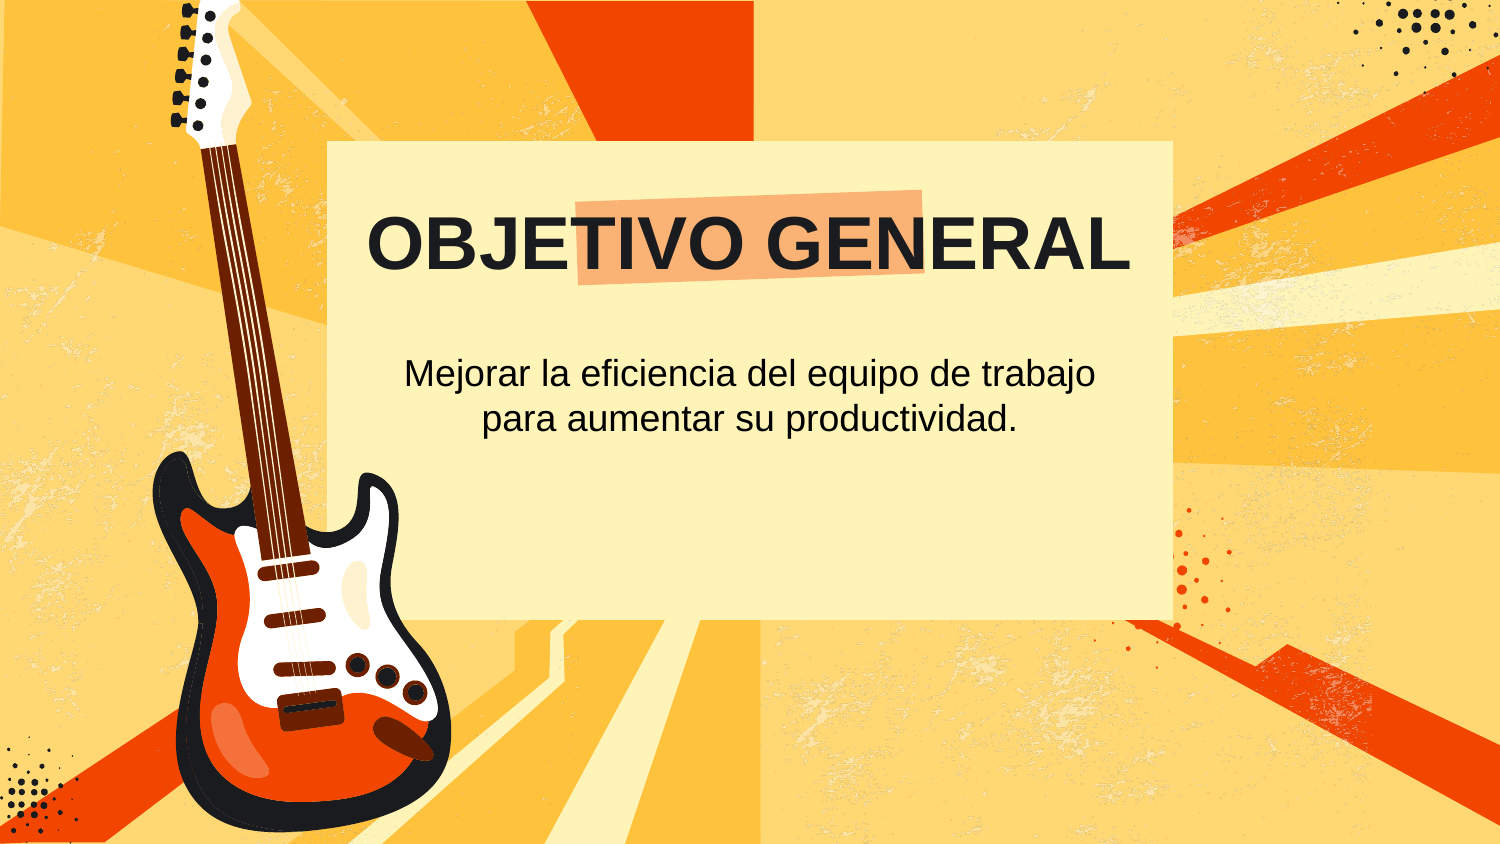

# OBJETIVO GENERAL

Mejorar la eficiencia del equipo de trabajo para aumentar su productividad.